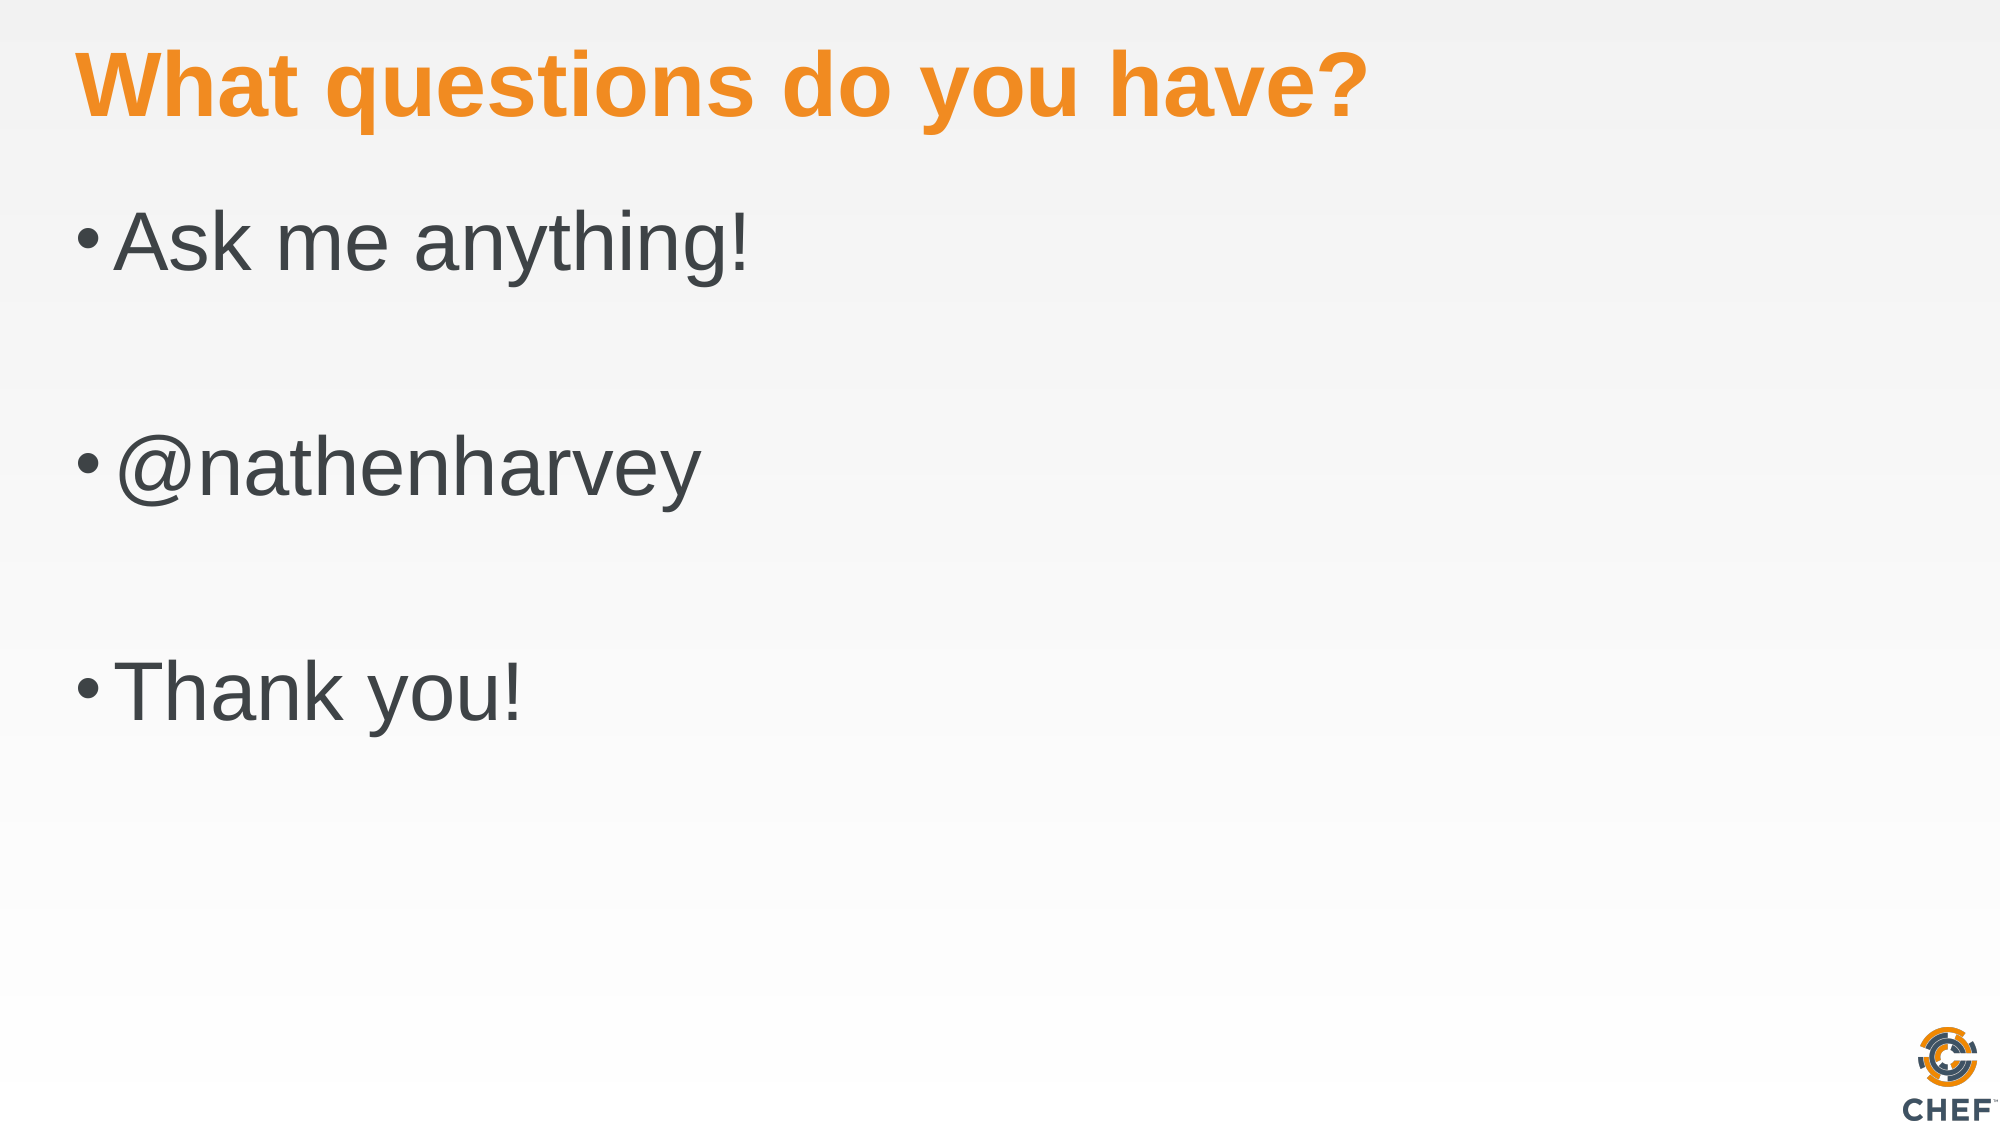

# What questions do you have?
Ask me anything!

@nathenharvey

Thank you!